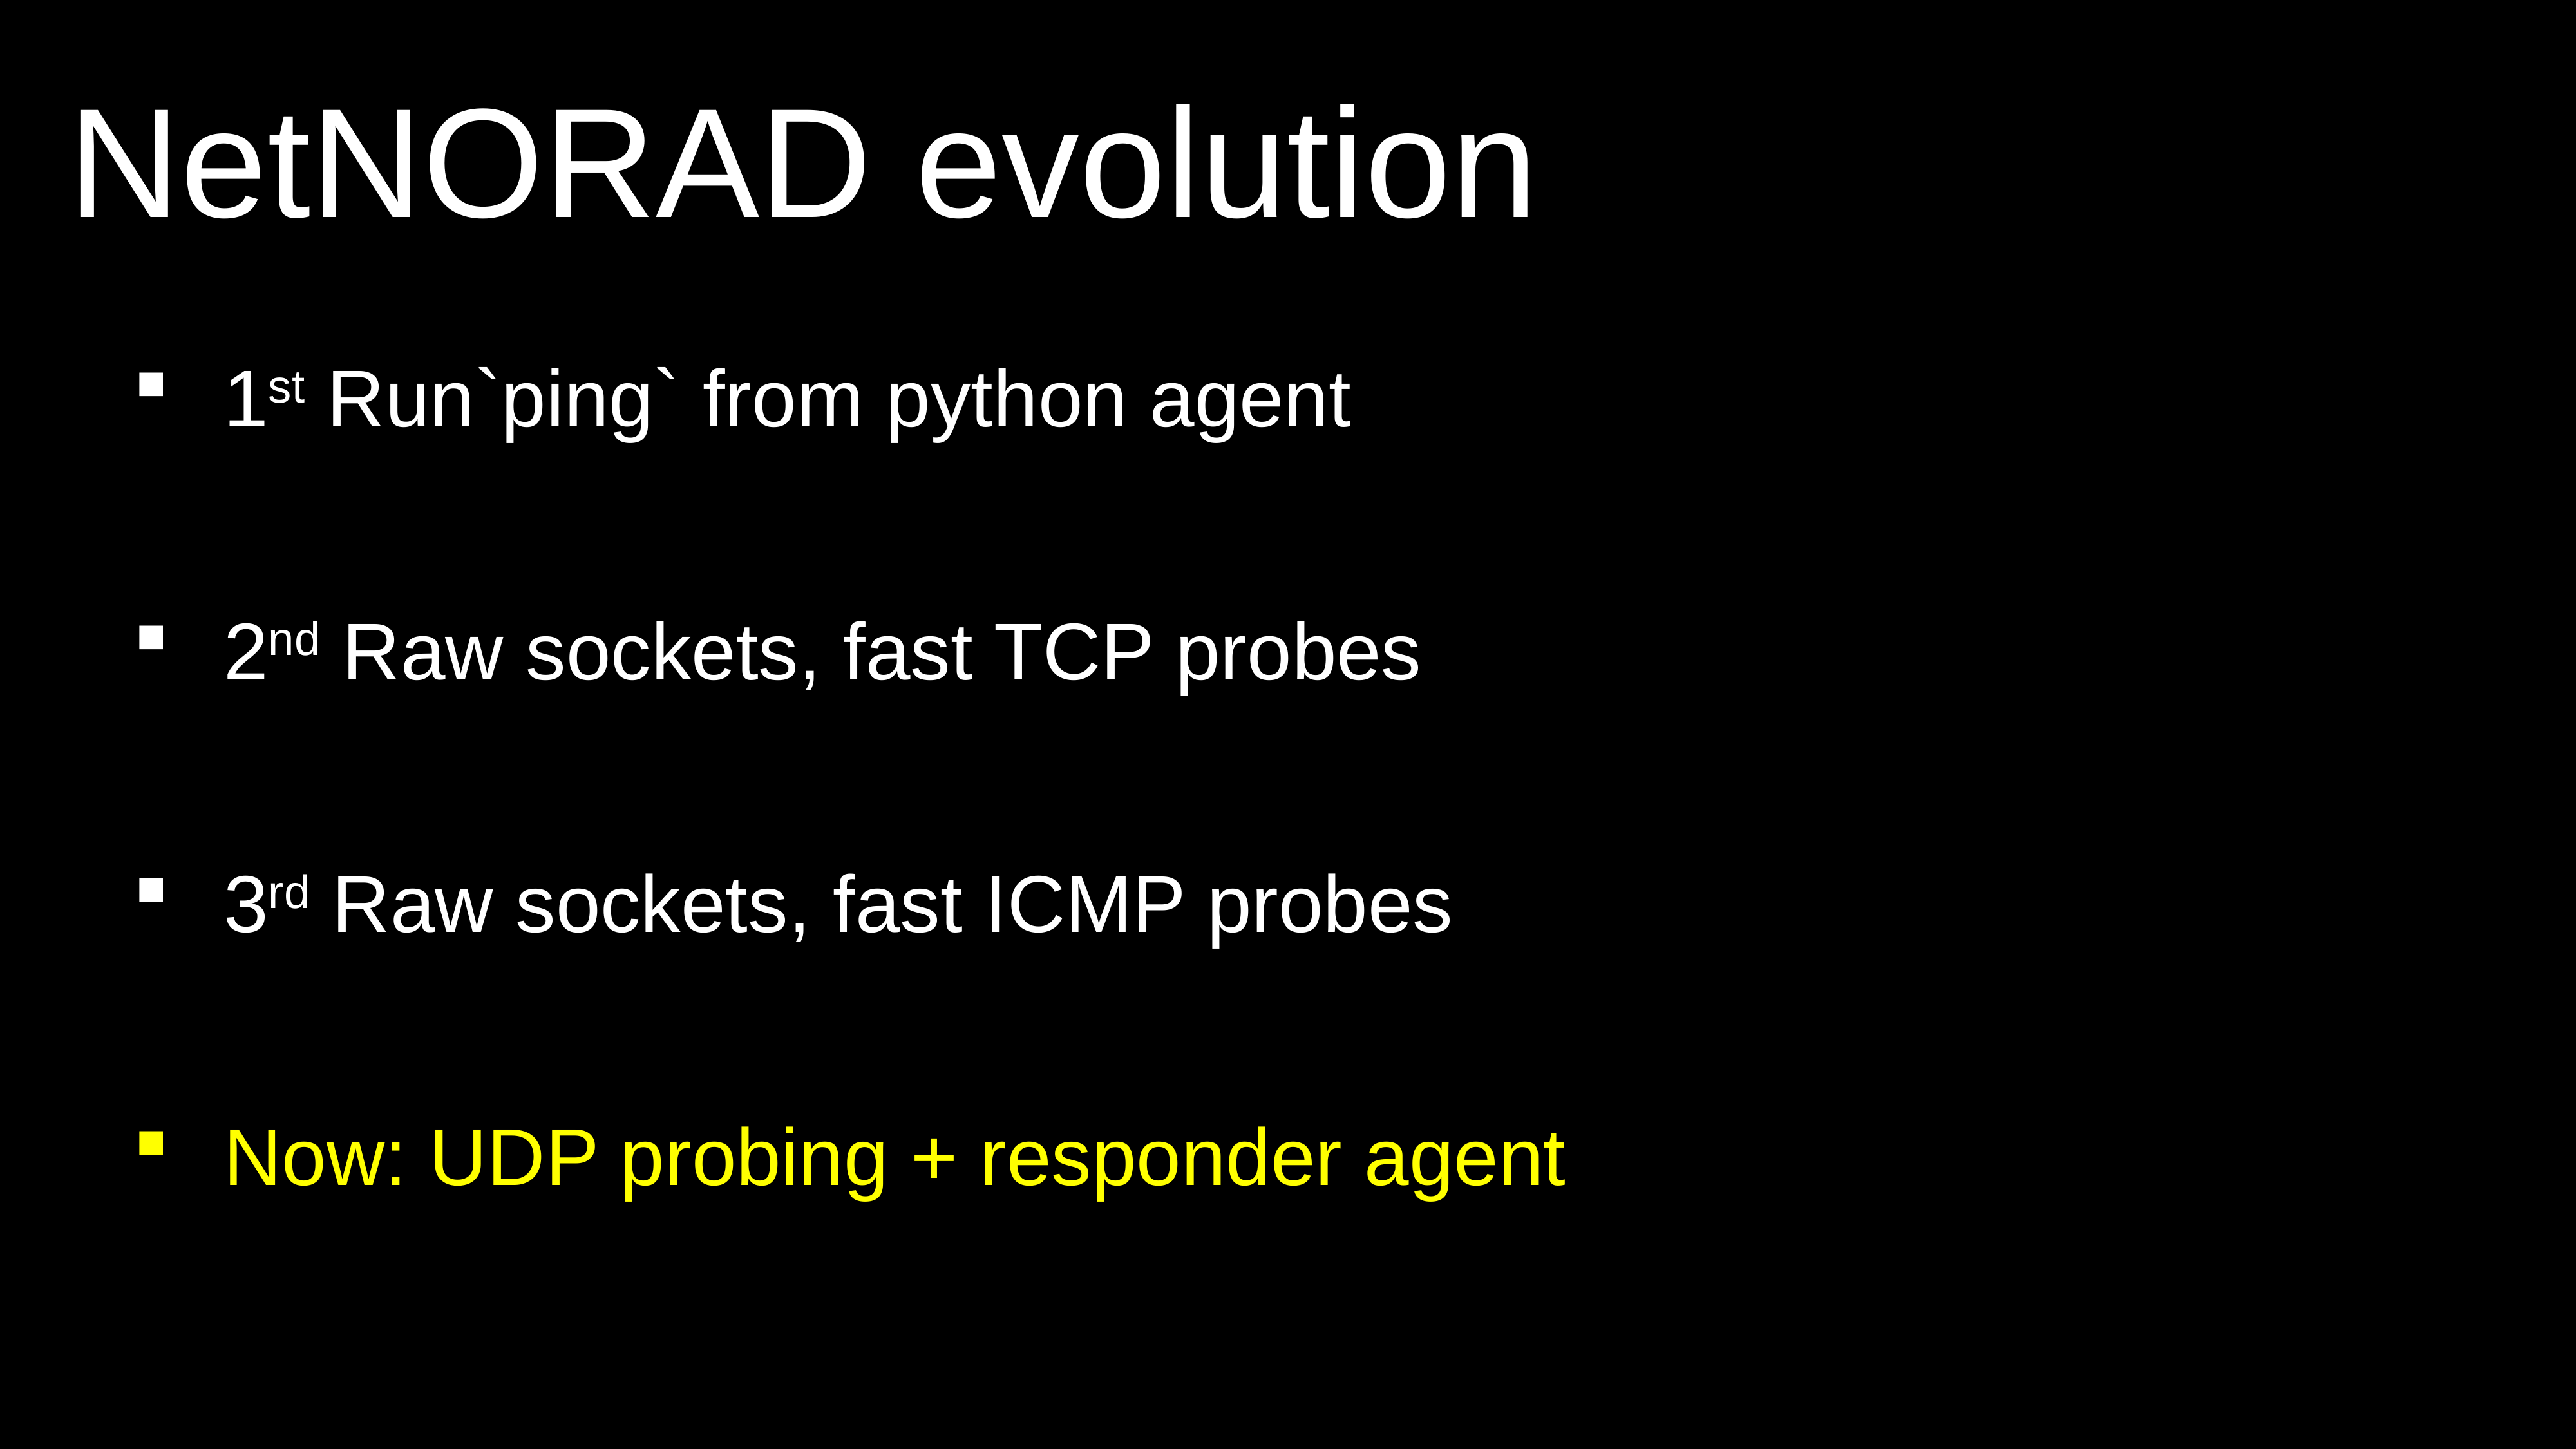

# NetNORAD evolution
1st Run`ping` from python agent

2nd Raw sockets, fast TCP probes

3rd Raw sockets, fast ICMP probes

Now: UDP probing + responder agent